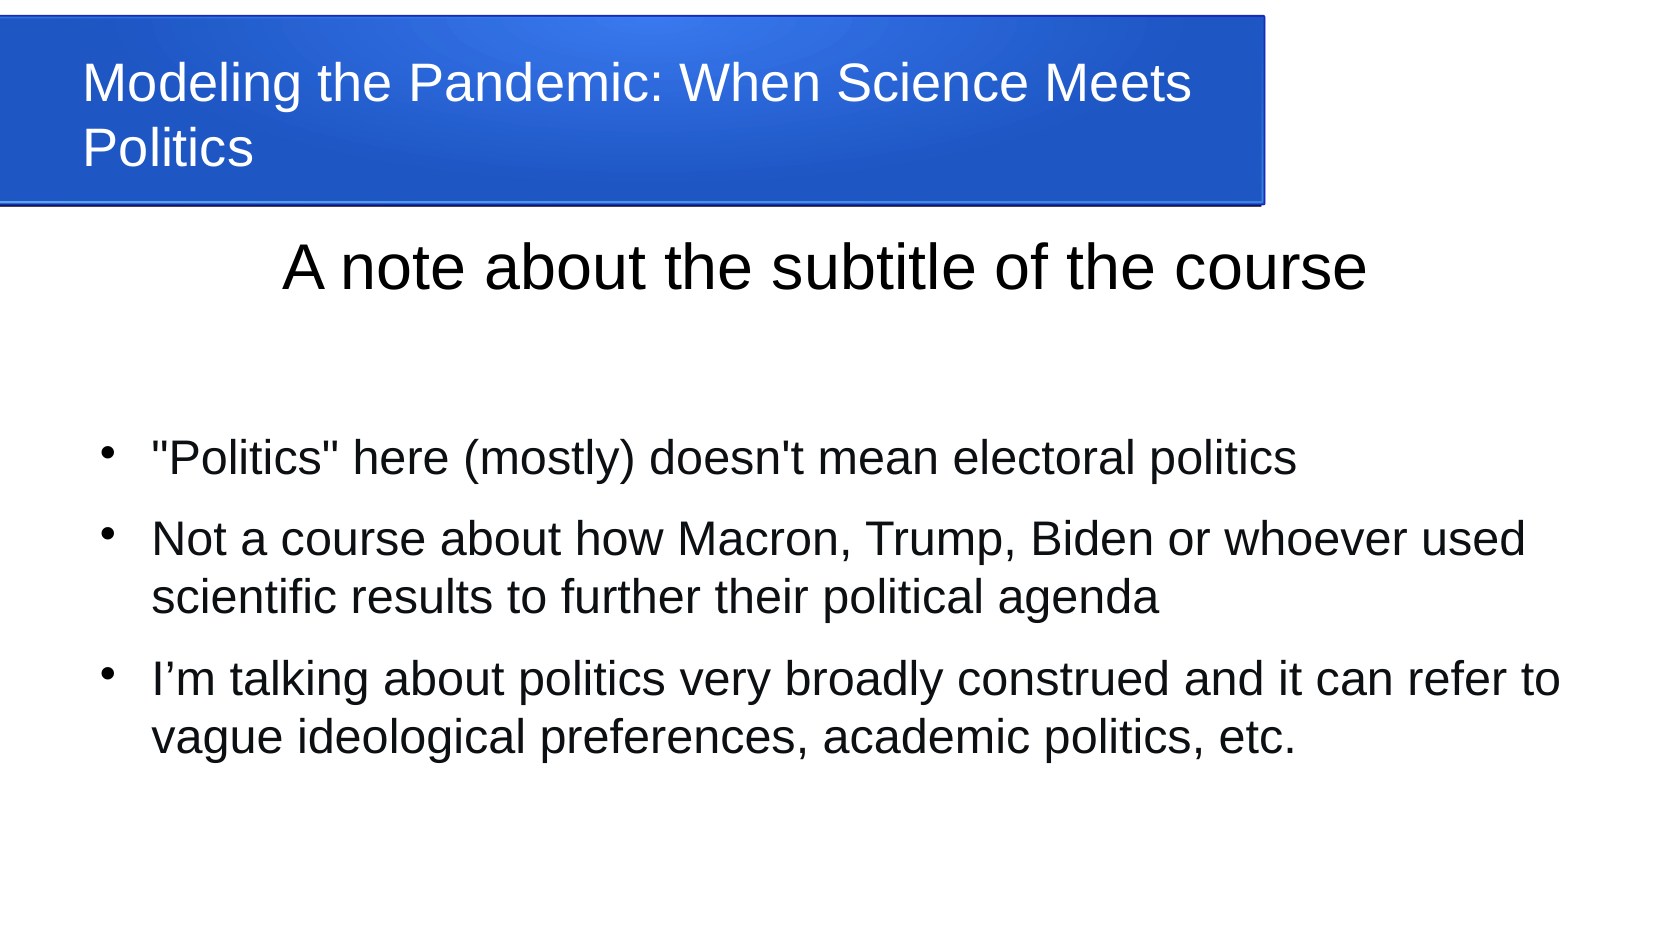

Modeling the Pandemic: When Science Meets Politics
A note about the subtitle of the course

"Politics" here (mostly) doesn't mean electoral politics
Not a course about how Macron, Trump, Biden or whoever used scientific results to further their political agenda
I’m talking about politics very broadly construed and it can refer to vague ideological preferences, academic politics, etc.